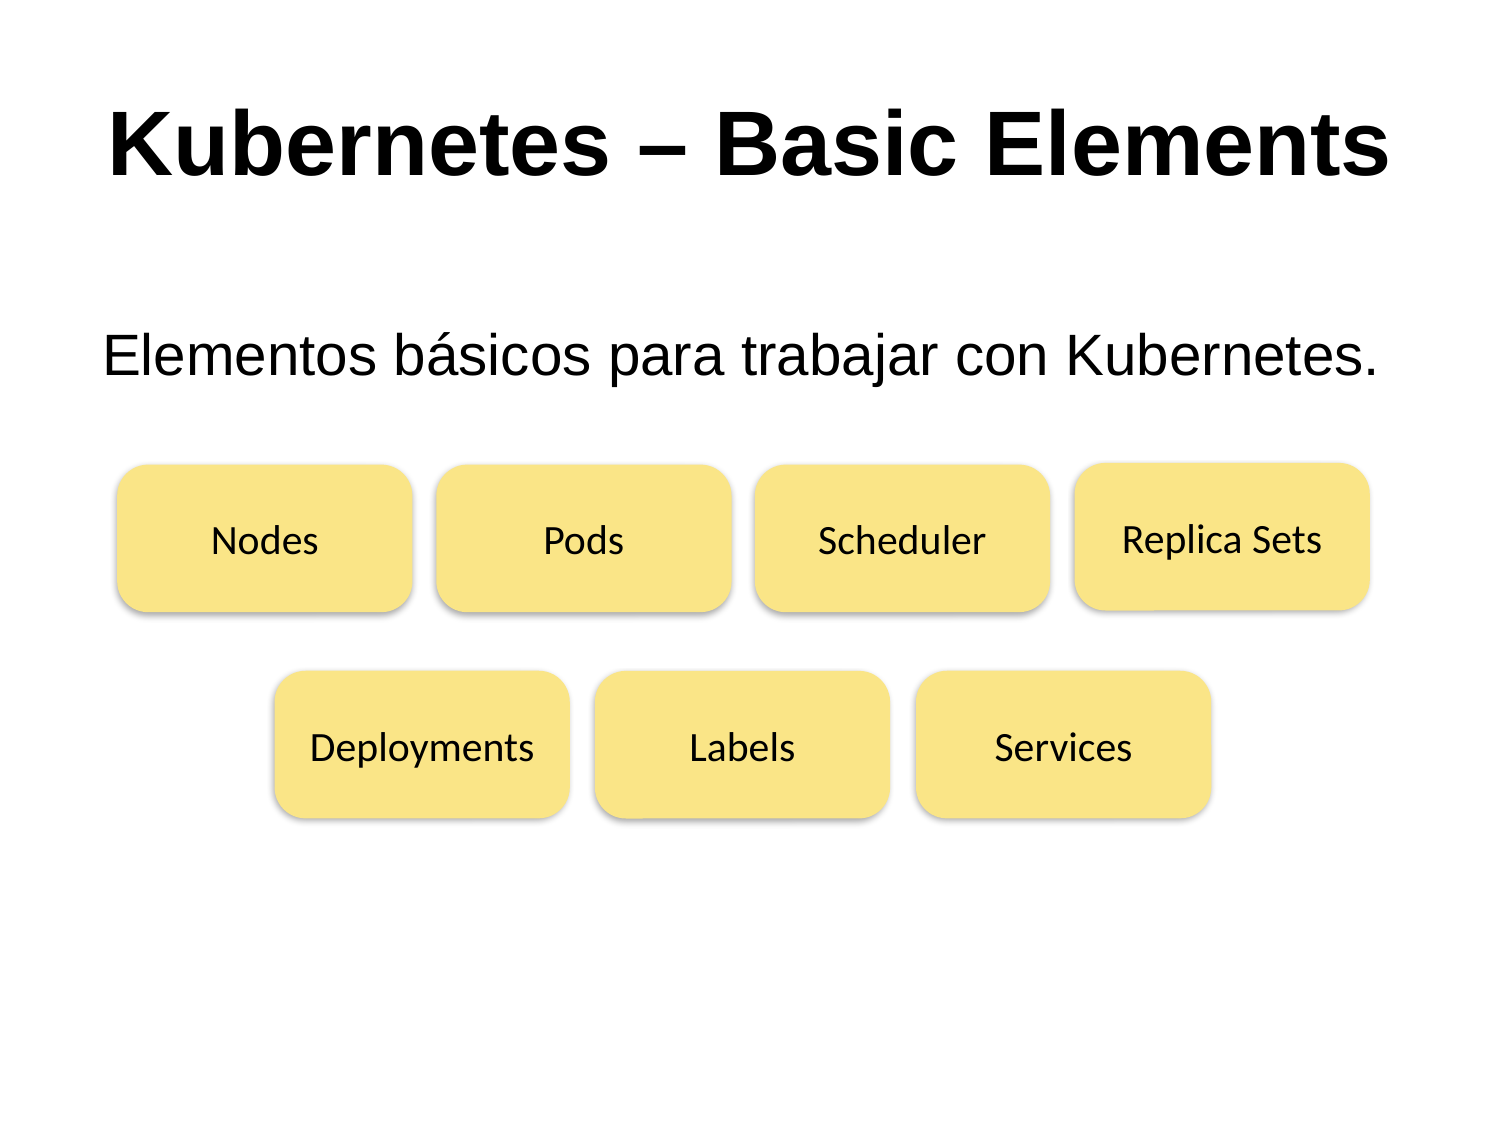

# Kubernetes – Basic Elements
Elementos básicos para trabajar con Kubernetes.
Replica Sets
Nodes
Pods
Scheduler
Deployments
Services
Labels